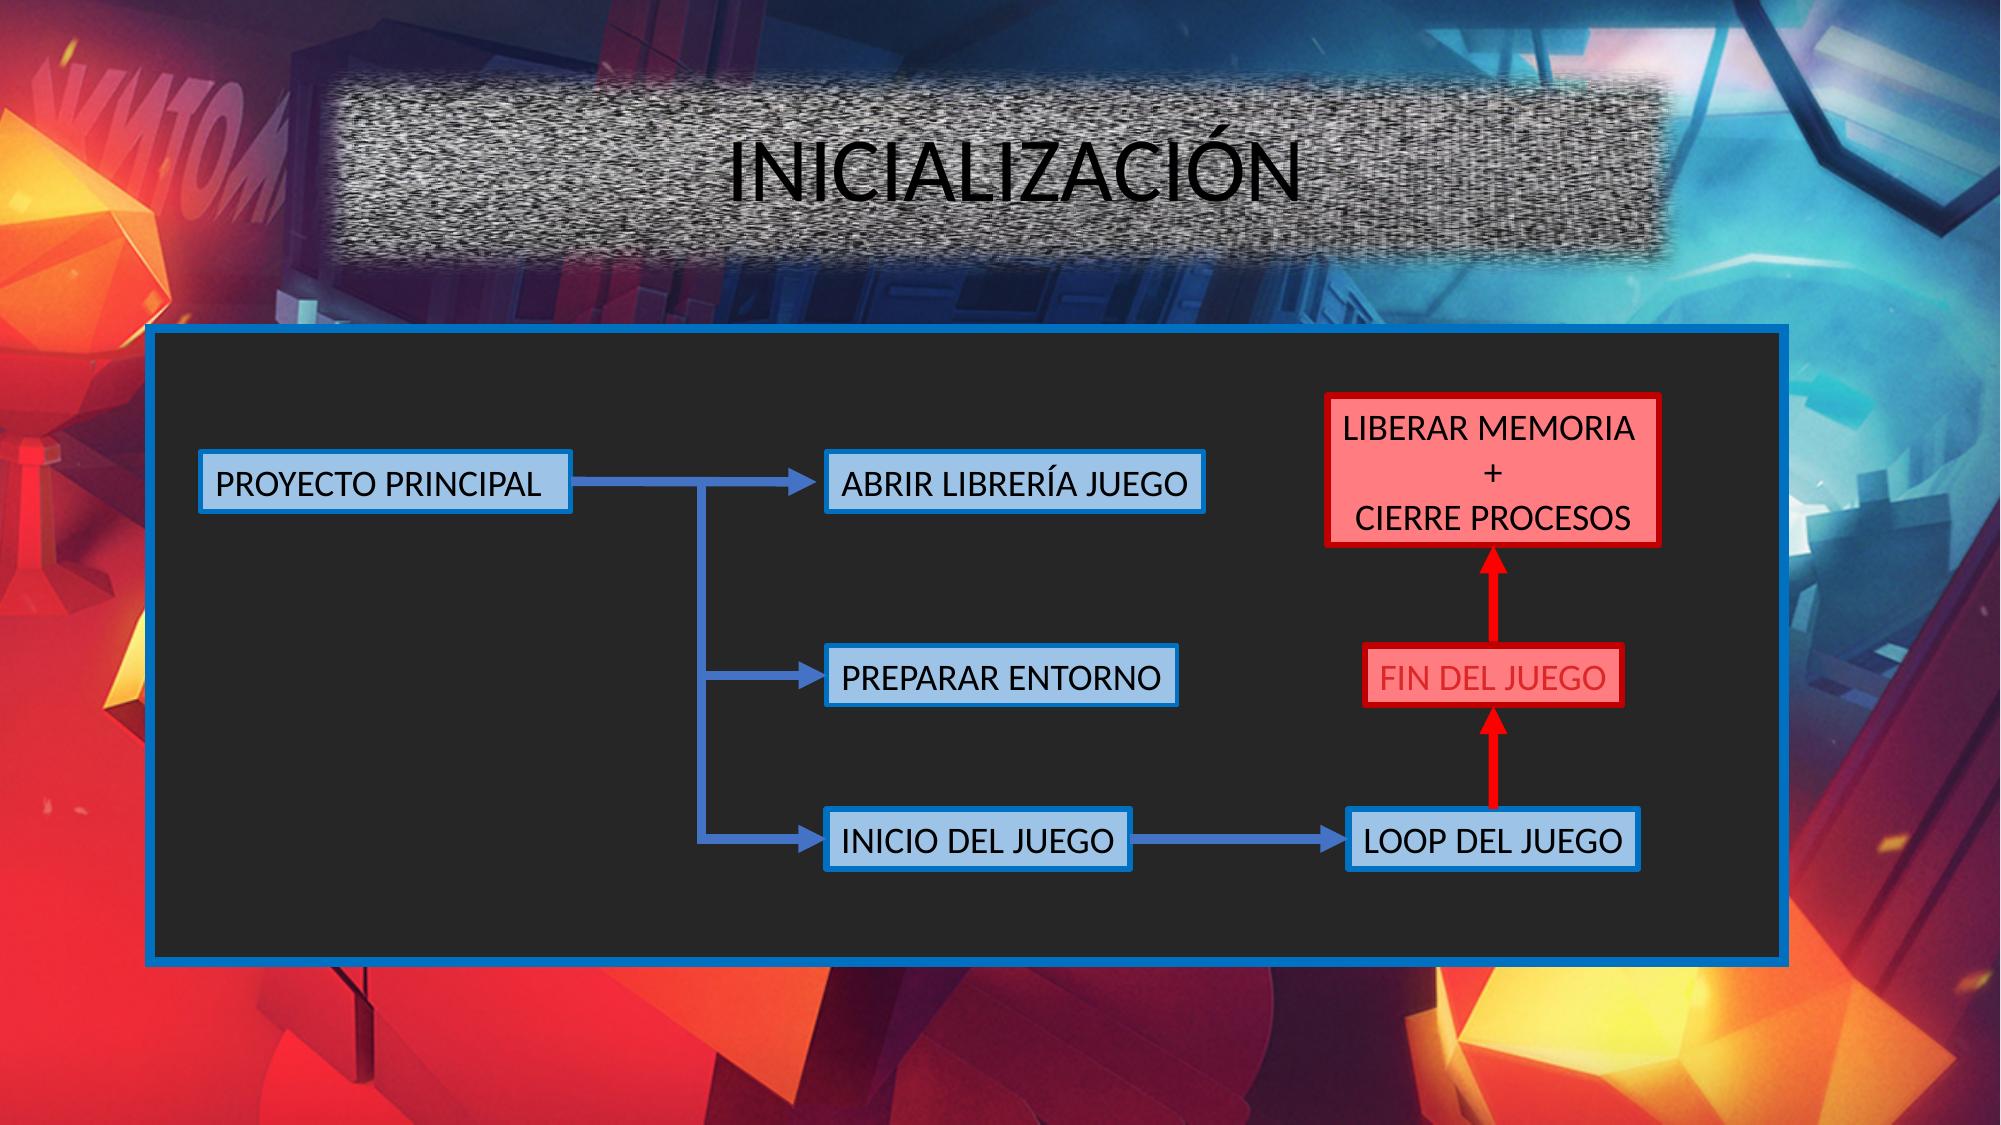

# INICIALIZACIÓN

LIBERAR MEMORIA
+
CIERRE PROCESOS
PROYECTO PRINCIPAL
ABRIR LIBRERÍA JUEGO
FIN DEL JUEGO
PREPARAR ENTORNO
INICIO DEL JUEGO
LOOP DEL JUEGO